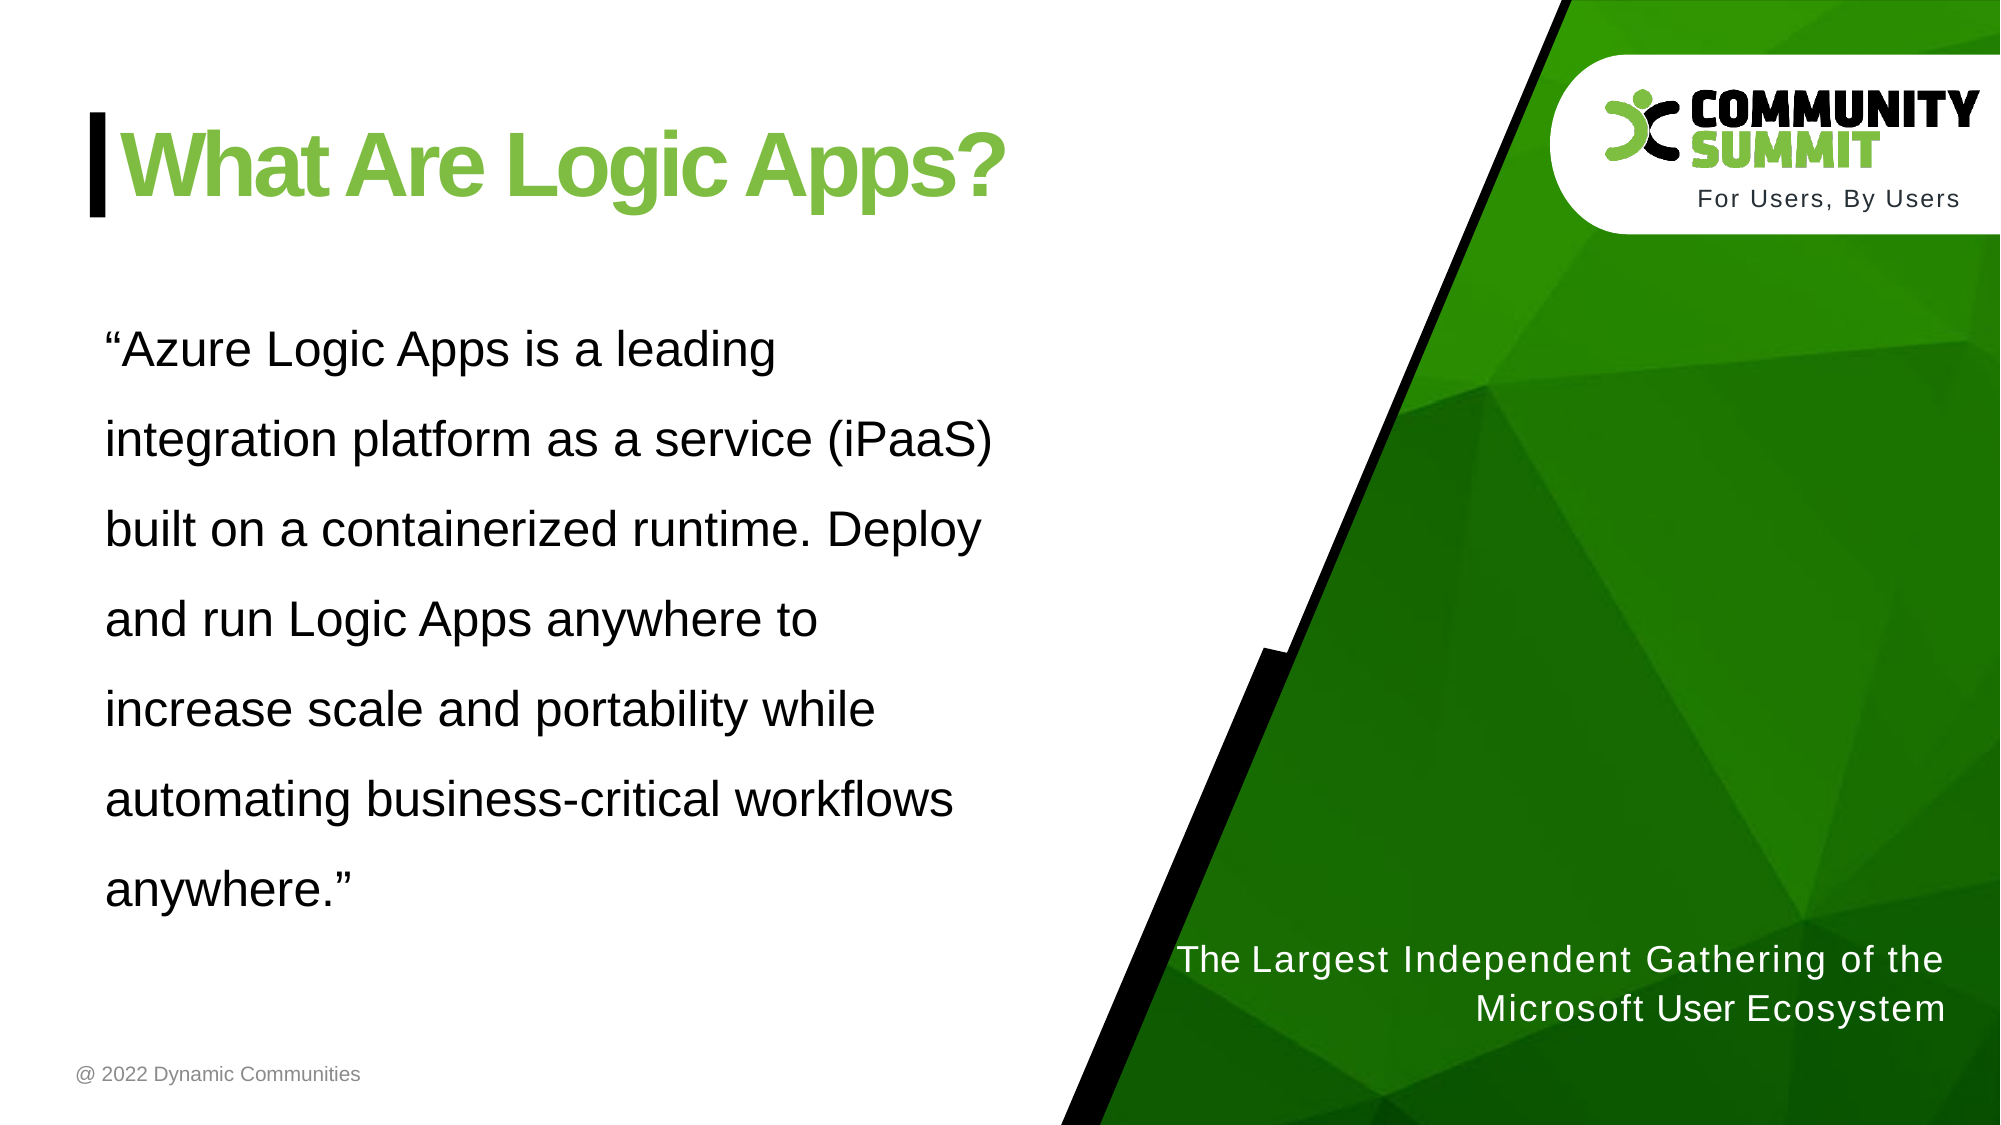

What Are Logic Apps?
“Azure Logic Apps is a leading integration platform as a service (iPaaS) built on a containerized runtime. Deploy and run Logic Apps anywhere to increase scale and portability while automating business-critical workflows anywhere.”